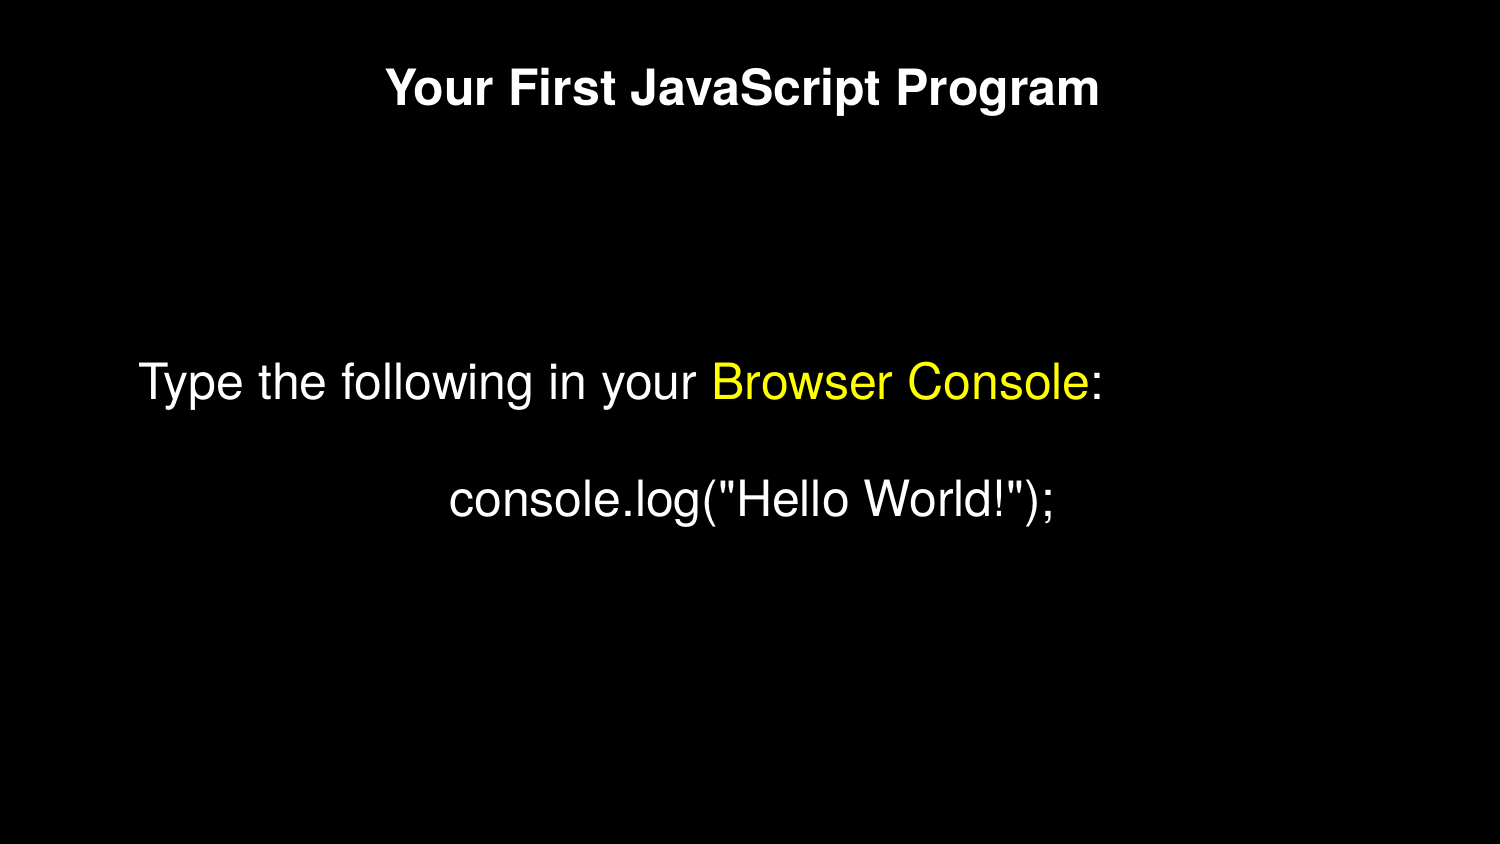

# Your First JavaScript Program
Type the following in your Browser Console:
console.log("Hello World!");